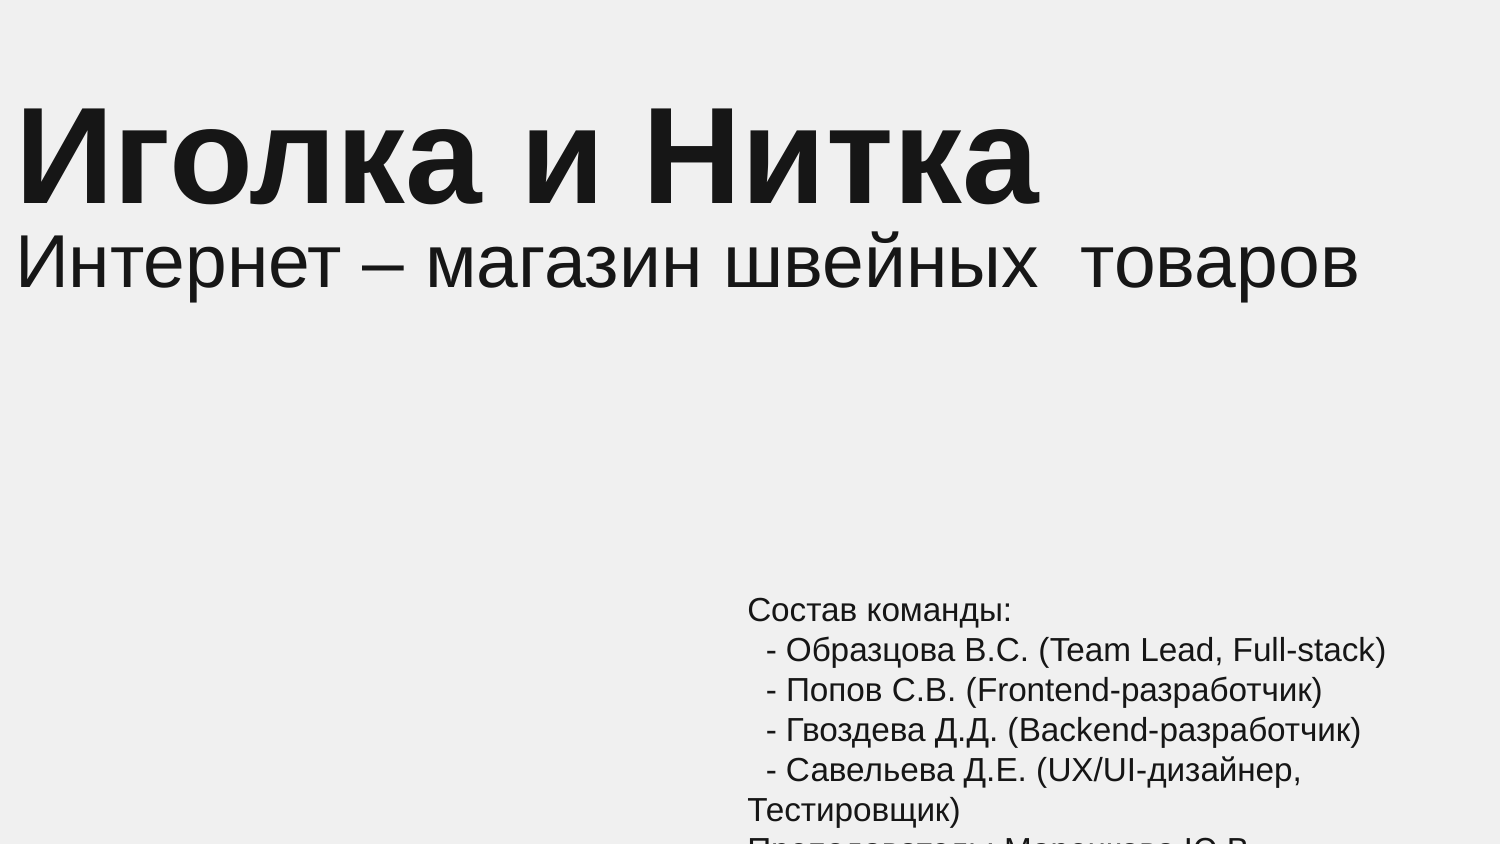

# Иголка и Нитка Интернет – магазин швейных  товаров
Состав команды:
  - Образцова В.С. (Team Lead, Full-stack)
  - Попов С.В. (Frontend-разработчик)
  - Гвоздева Д.Д. (Backend-разработчик)
  - Савельева Д.Е. (UX/UI-дизайнер, Тестировщик)
Преподаватель: Маренкова Ю.В.